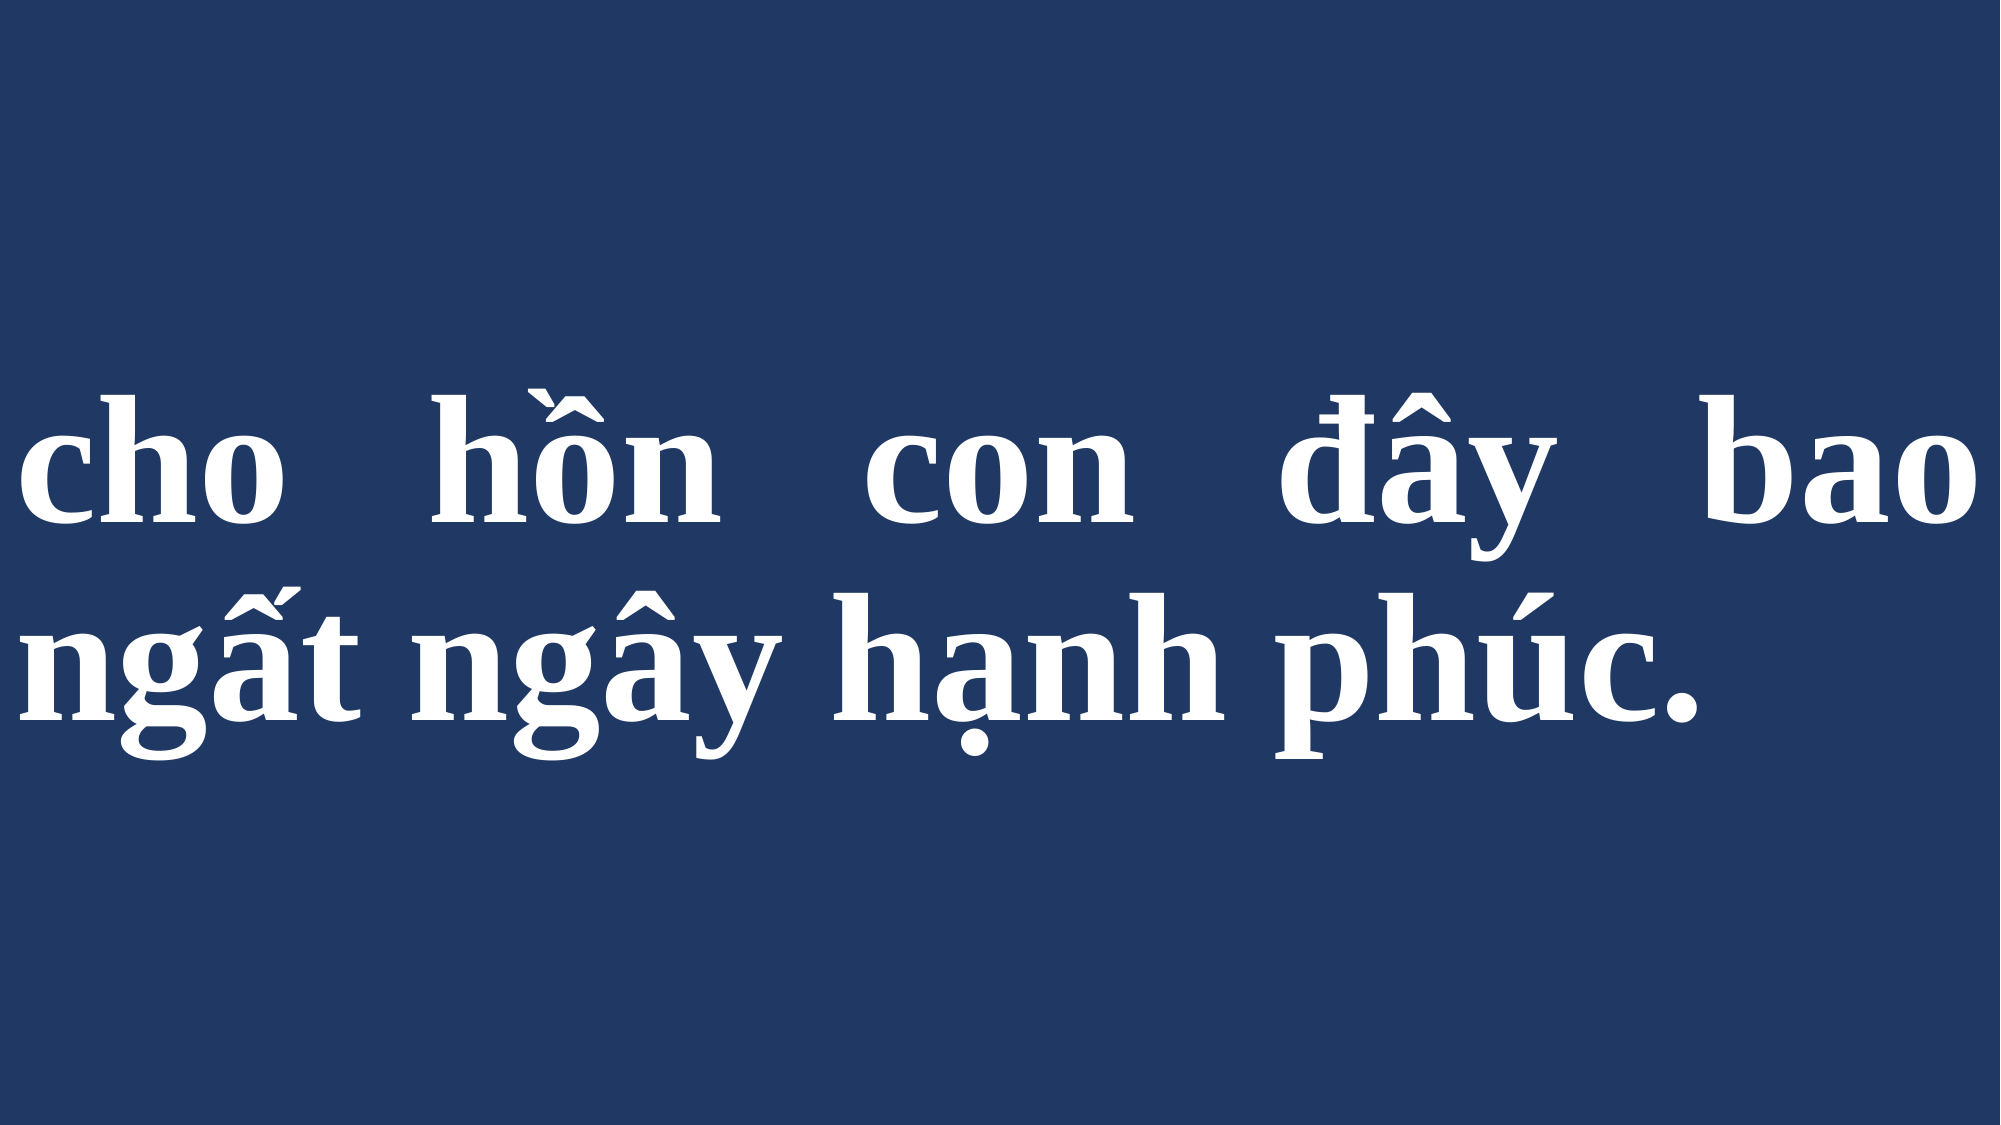

# cho hồn con đây bao ngất ngây hạnh phúc.